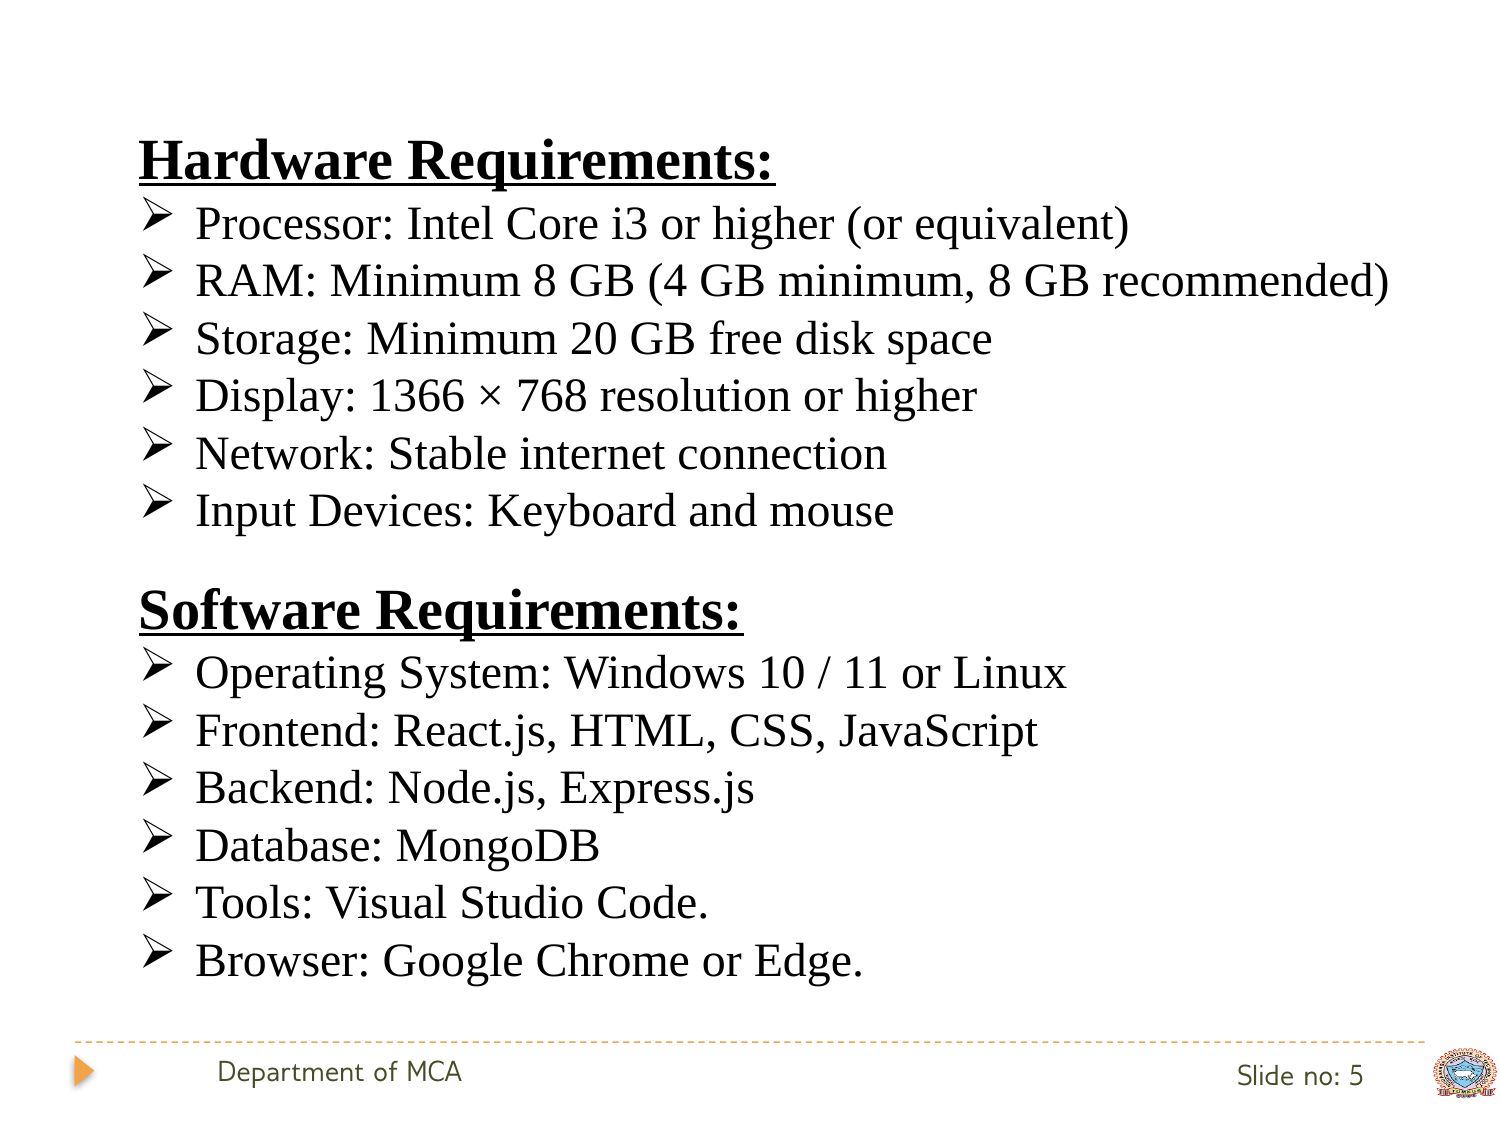

Hardware Requirements:
Processor: Intel Core i3 or higher (or equivalent)
RAM: Minimum 8 GB (4 GB minimum, 8 GB recommended)
Storage: Minimum 20 GB free disk space
Display: 1366 × 768 resolution or higher
Network: Stable internet connection
Input Devices: Keyboard and mouse

Software Requirements:
Operating System: Windows 10 / 11 or Linux
Frontend: React.js, HTML, CSS, JavaScript
Backend: Node.js, Express.js
Database: MongoDB
Tools: Visual Studio Code.
Browser: Google Chrome or Edge.

Slide no: 5